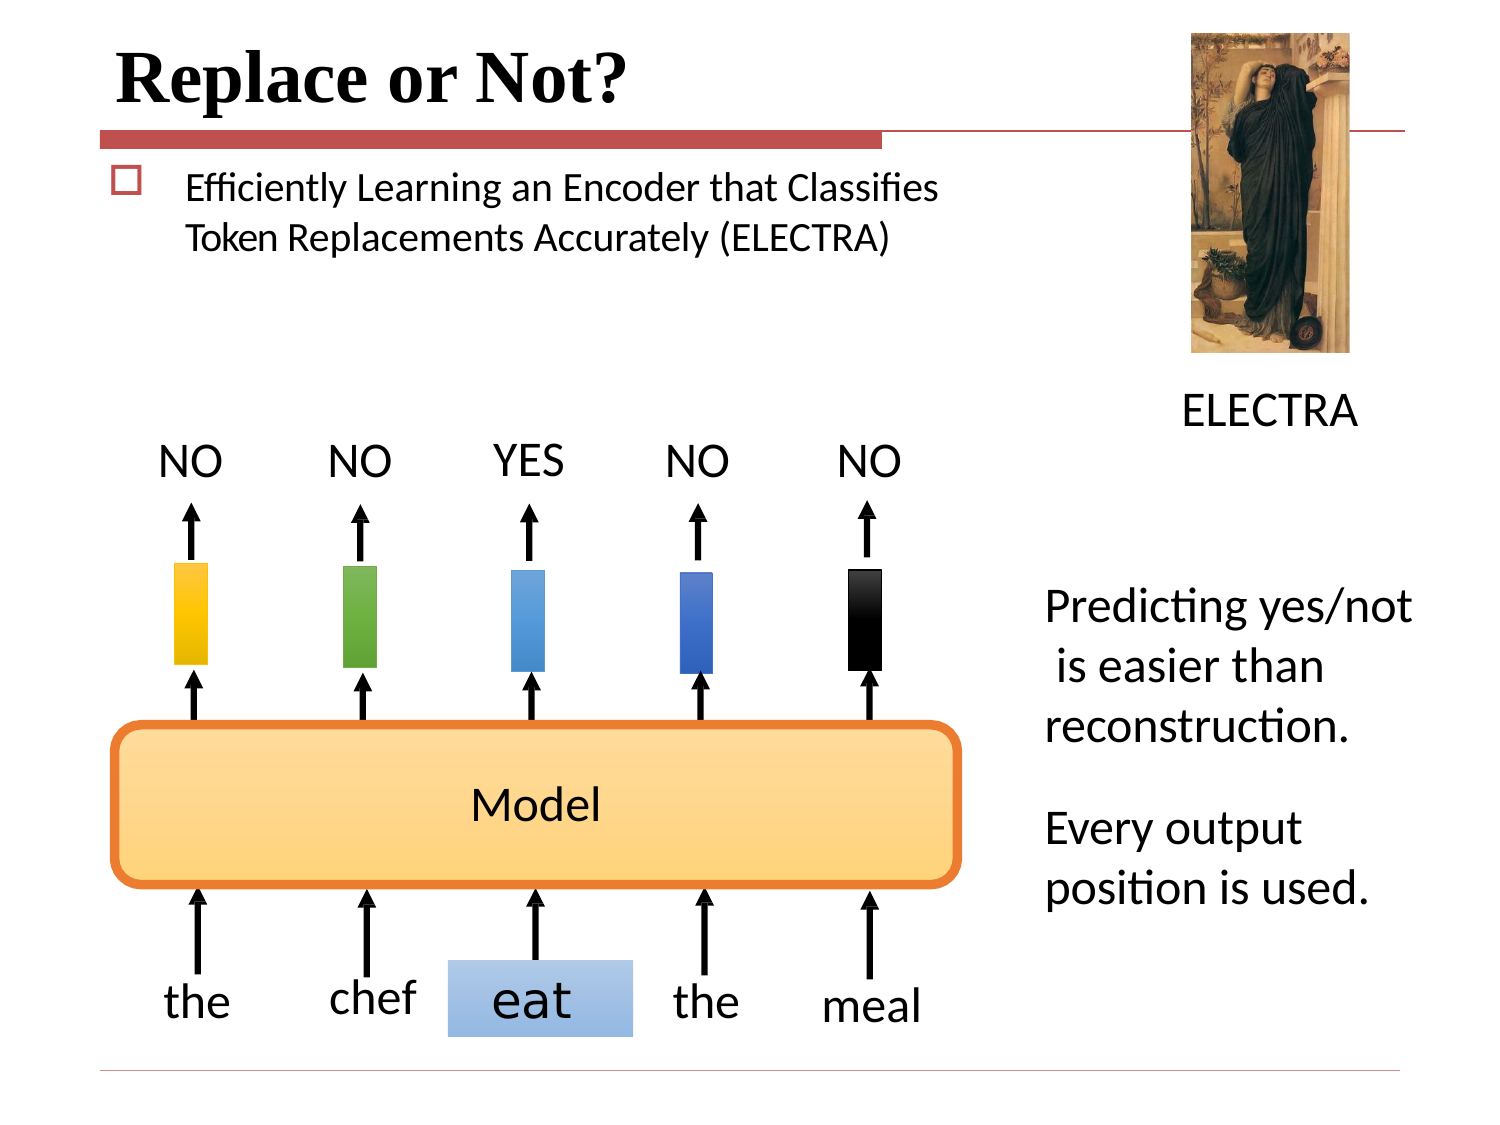

# Replace or Not?

Efficiently Learning an Encoder that Classifies  Token Replacements Accurately (ELECTRA)
ELECTRA
YES
NO
NO
NO
NO

Predicting yes/not  is easier than  reconstruction.

Model
Every output
position is used.

chef
the
eat
the
meal